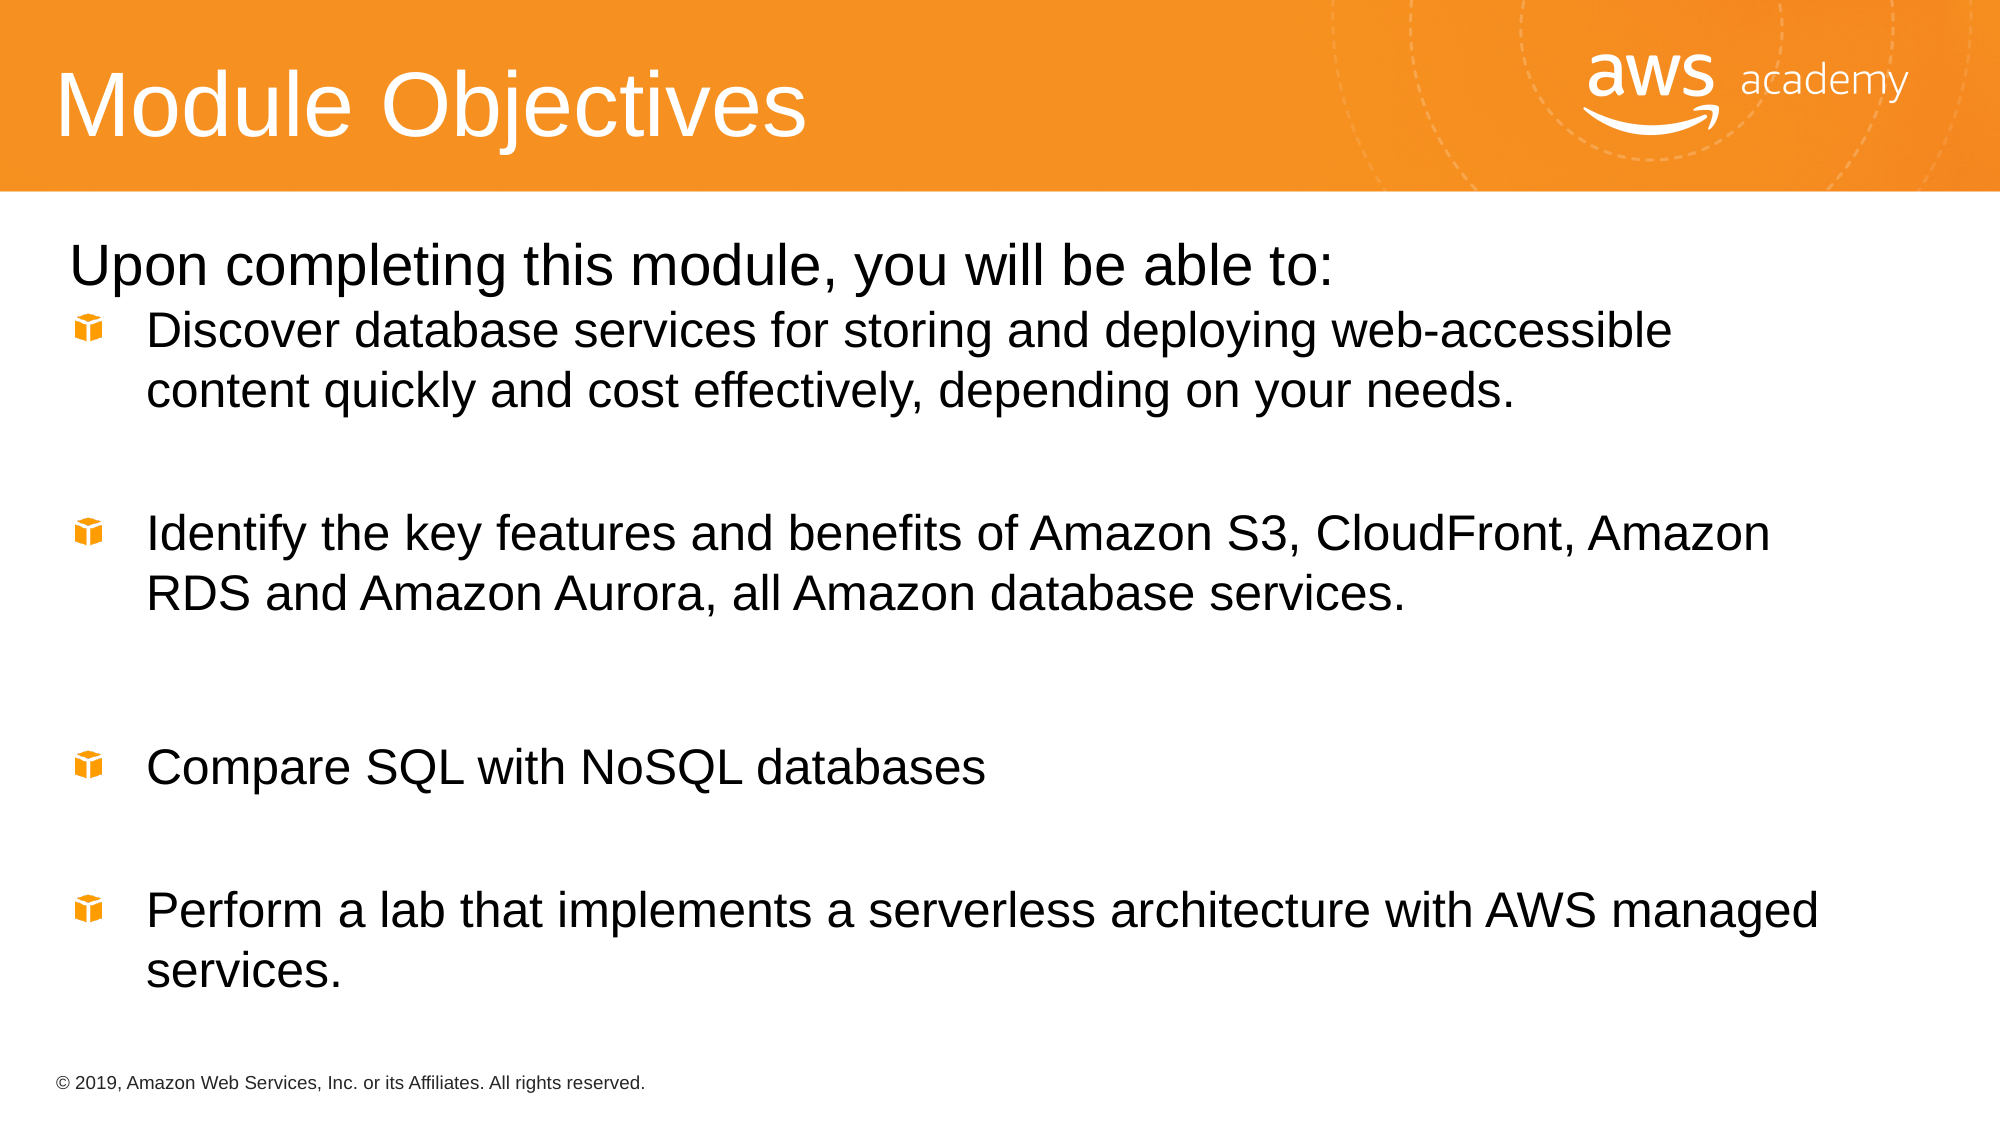

# Module Objectives
Upon completing this module, you will be able to:
Discover database services for storing and deploying web-accessible content quickly and cost effectively, depending on your needs.

Identify the key features and benefits of Amazon S3, CloudFront, Amazon RDS and Amazon Aurora, all Amazon database services.

Compare SQL with NoSQL databases

Perform a lab that implements a serverless architecture with AWS managed services.